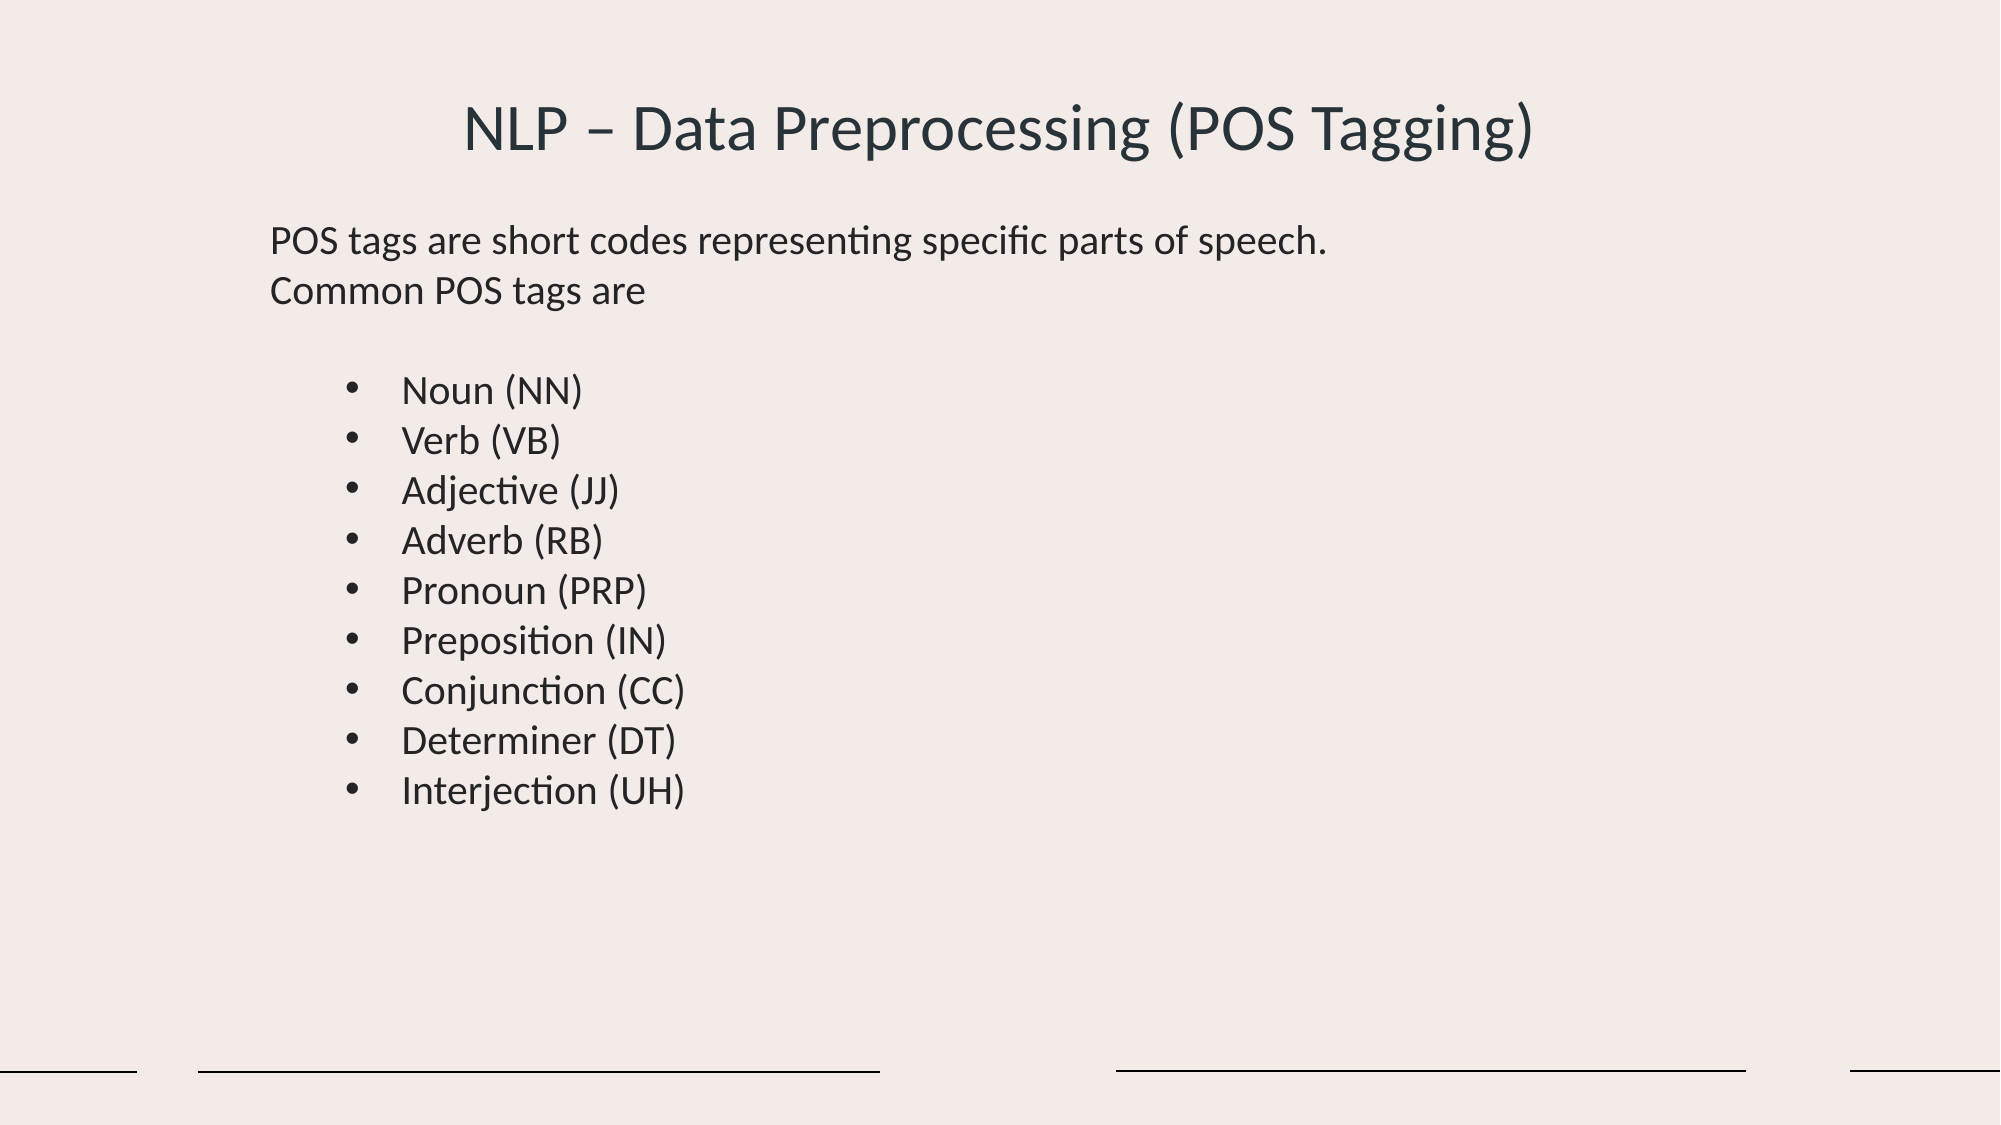

NLP – Data Preprocessing (POS Tagging)
POS tags are short codes representing specific parts of speech.
Common POS tags are

Noun (NN)
Verb (VB)
Adjective (JJ)
Adverb (RB)
Pronoun (PRP)
Preposition (IN)
Conjunction (CC)
Determiner (DT)
Interjection (UH)